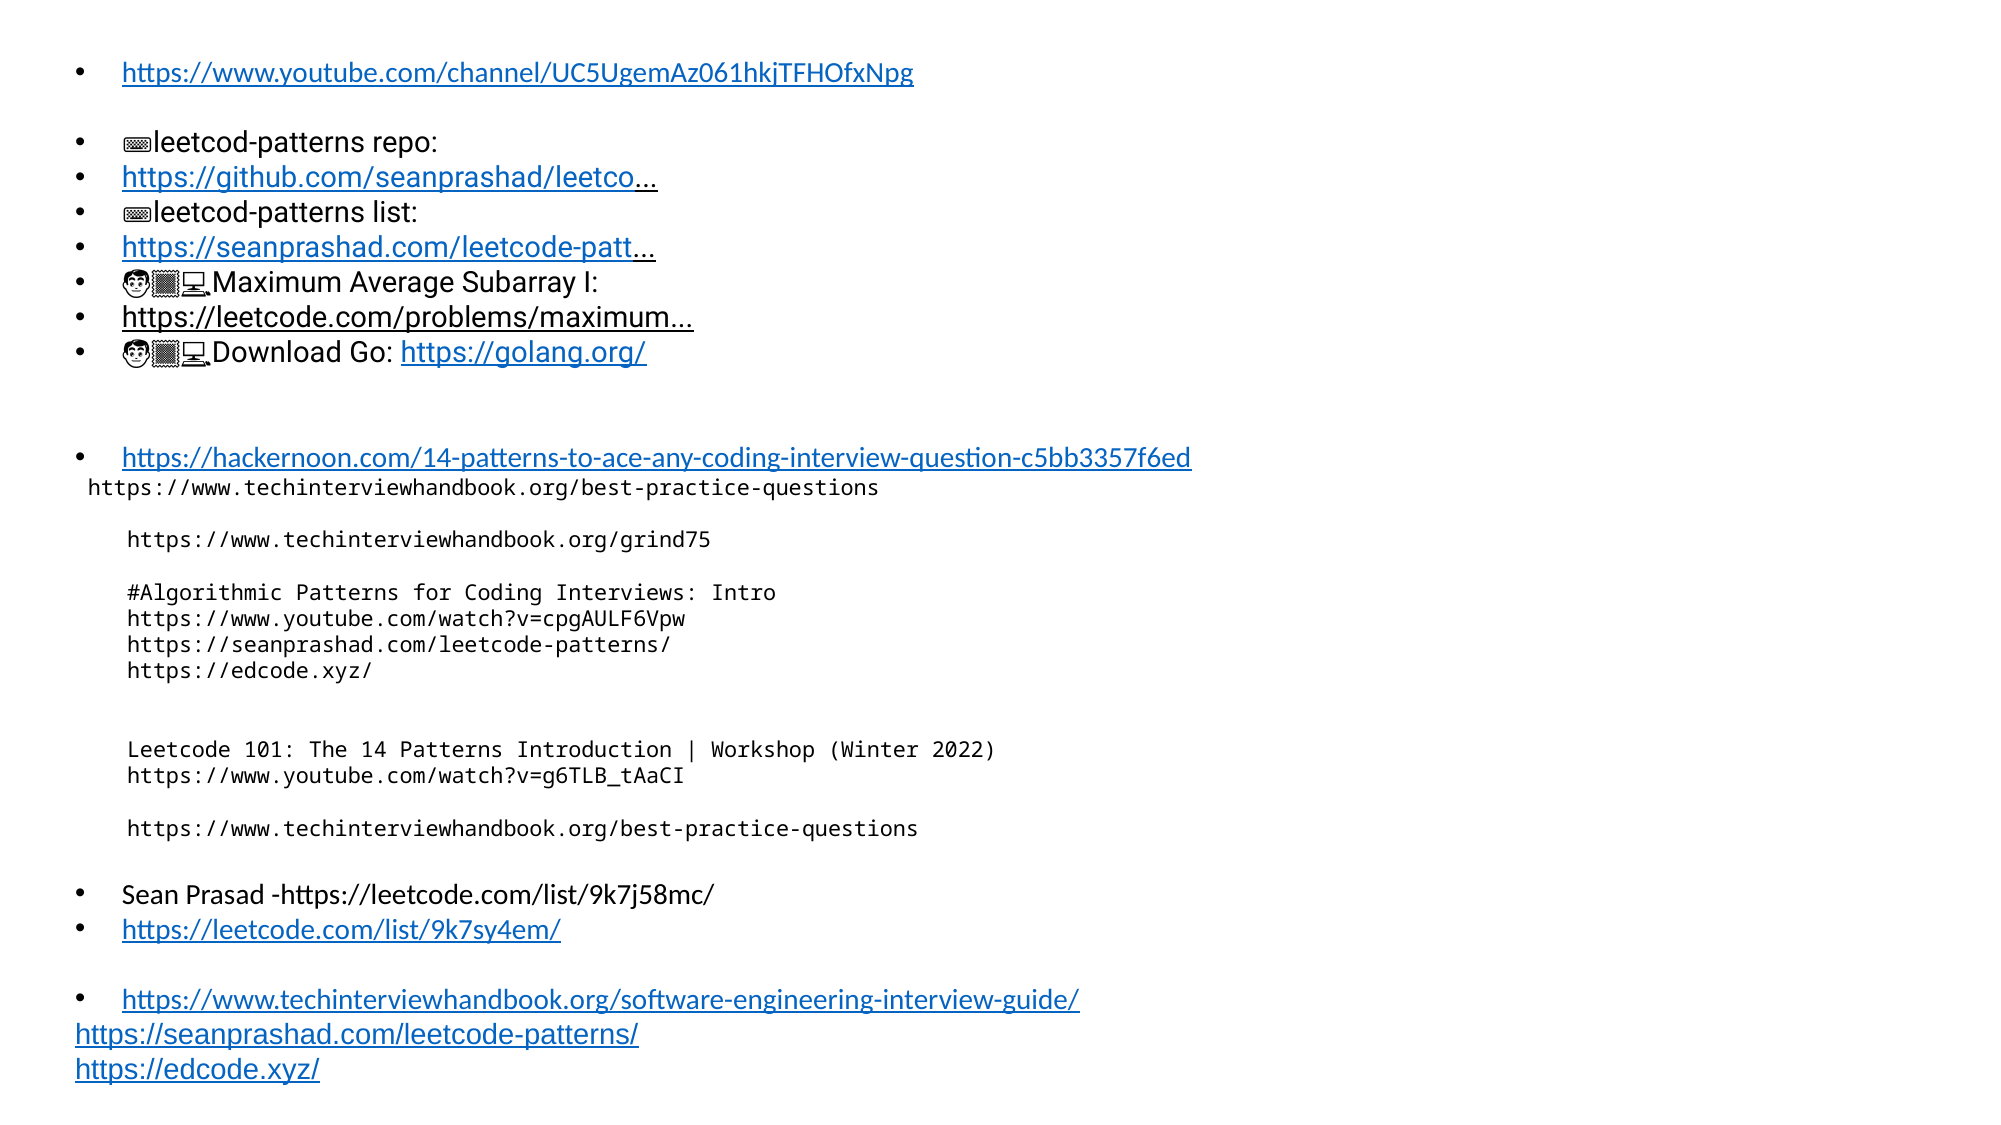

https://www.youtube.com/channel/UC5UgemAz061hkjTFHOfxNpg

⌨️leetcod-patterns repo:
https://github.com/seanprashad/leetco...
⌨️leetcod-patterns list:
https://seanprashad.com/leetcode-patt...
👨🏽‍💻Maximum Average Subarray I:
https://leetcode.com/problems/maximum...
👨🏽‍💻Download Go: https://golang.org/

https://hackernoon.com/14-patterns-to-ace-any-coding-interview-question-c5bb3357f6ed
 https://www.techinterviewhandbook.org/best-practice-questions

    https://www.techinterviewhandbook.org/grind75

    #Algorithmic Patterns for Coding Interviews: Intro
    https://www.youtube.com/watch?v=cpgAULF6Vpw
    https://seanprashad.com/leetcode-patterns/
    https://edcode.xyz/

    Leetcode 101: The 14 Patterns Introduction | Workshop (Winter 2022)
    https://www.youtube.com/watch?v=g6TLB_tAaCI

    https://www.techinterviewhandbook.org/best-practice-questions

Sean Prasad -https://leetcode.com/list/9k7j58mc/
https://leetcode.com/list/9k7sy4em/

https://www.techinterviewhandbook.org/software-engineering-interview-guide/
https://seanprashad.com/leetcode-patterns/
https://edcode.xyz/